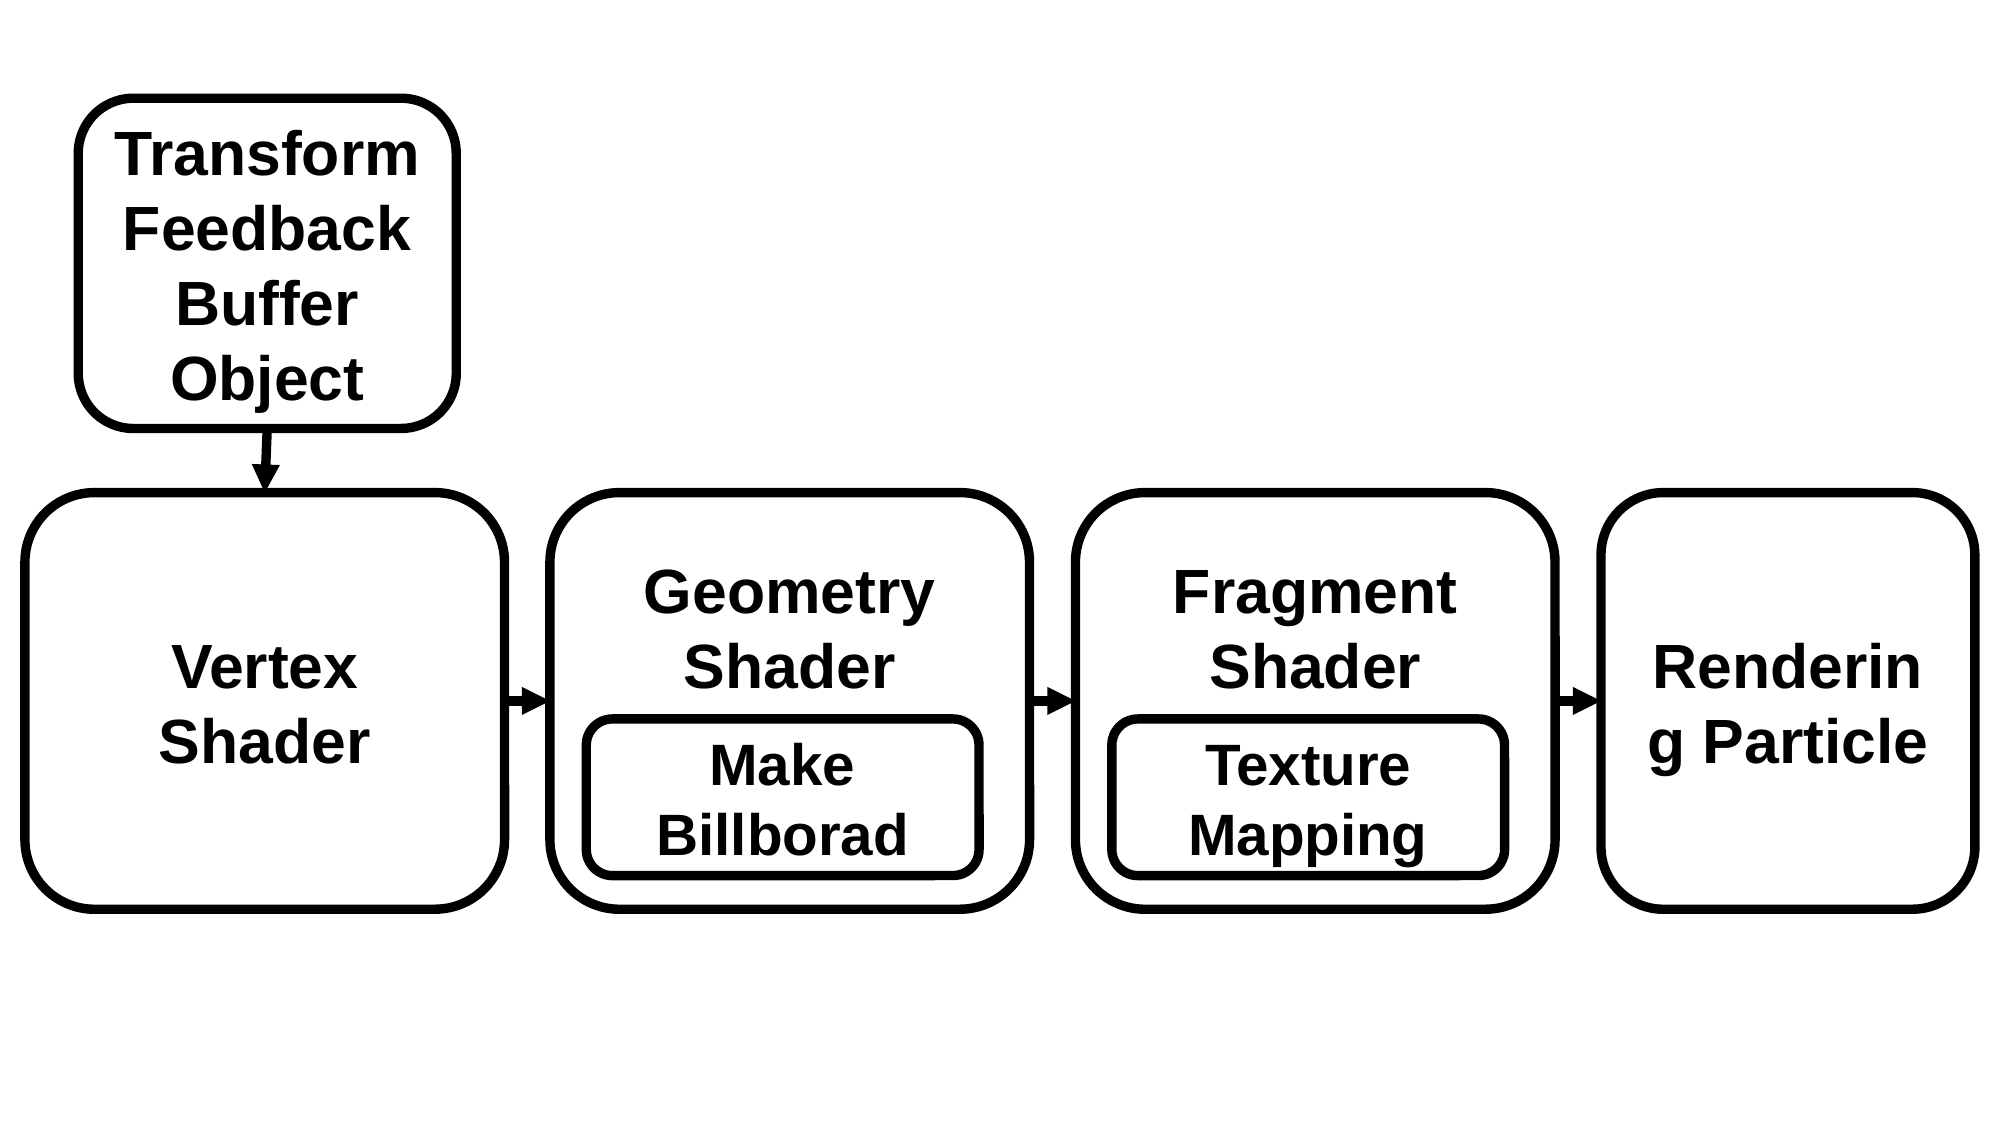

Transform
Feedback
Buffer
Object
Vertex Shader
Geometry Shader

Fragment Shader

Rendering Particle
Make Billborad
Texture Mapping